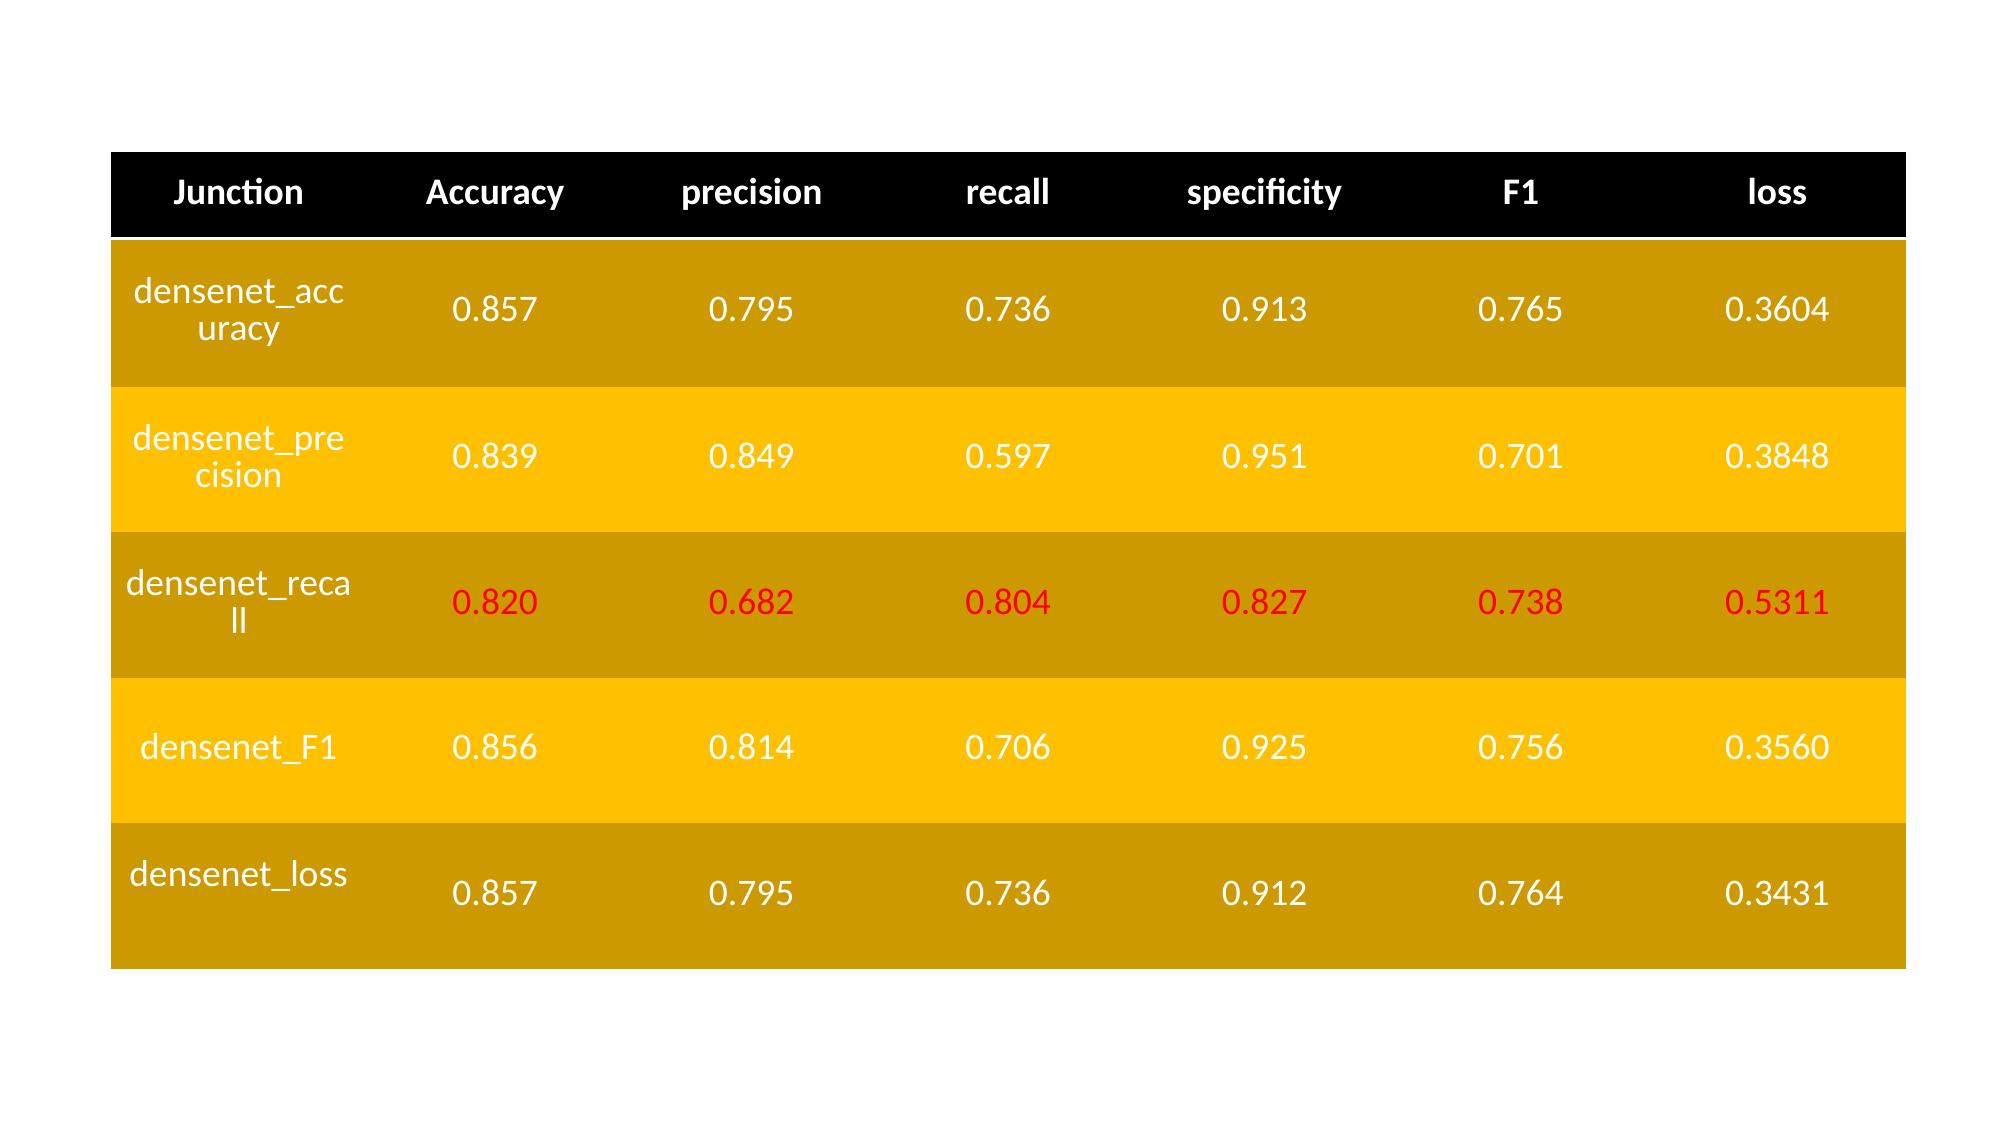

| Junction | Accuracy | precision | recall | specificity | F1 | loss |
| --- | --- | --- | --- | --- | --- | --- |
| densenet\_accuracy | 0.857 | 0.795 | 0.736 | 0.913 | 0.765 | 0.3604 |
| densenet\_precision | 0.839 | 0.849 | 0.597 | 0.951 | 0.701 | 0.3848 |
| densenet\_recall | 0.820 | 0.682 | 0.804 | 0.827 | 0.738 | 0.5311 |
| densenet\_F1 | 0.856 | 0.814 | 0.706 | 0.925 | 0.756 | 0.3560 |
| densenet\_loss | 0.857 | 0.795 | 0.736 | 0.912 | 0.764 | 0.3431 |